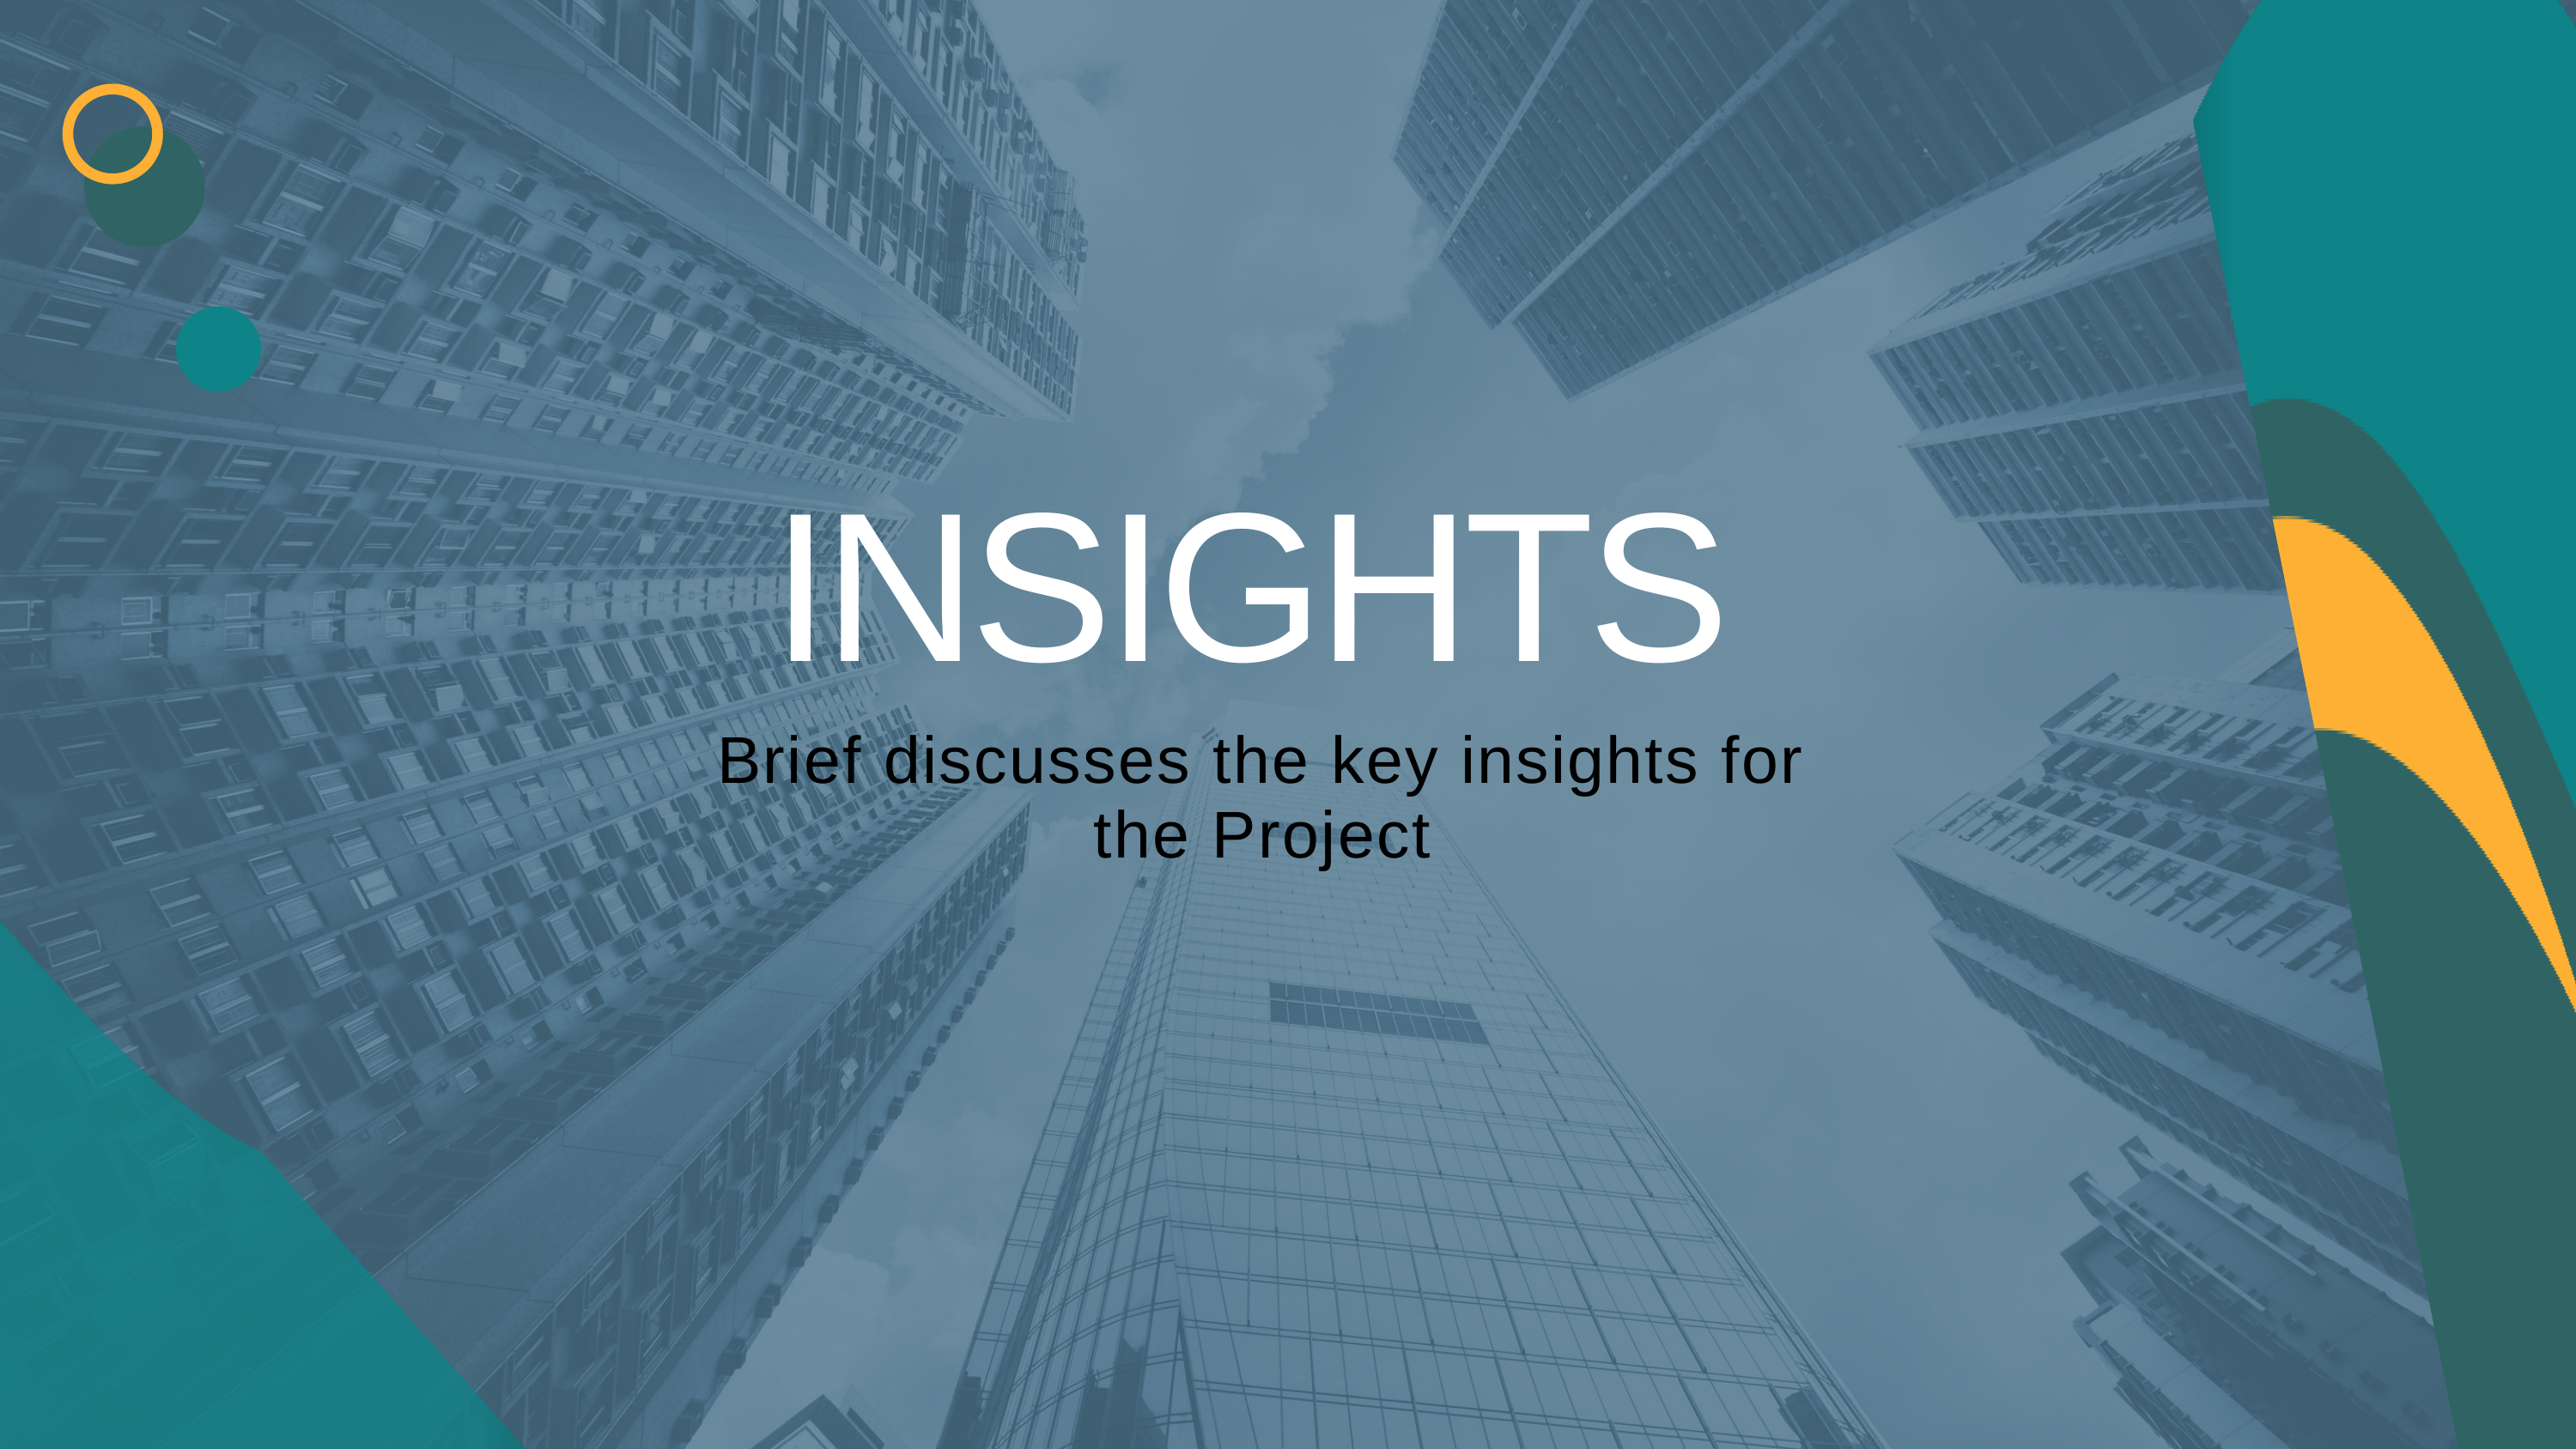

INSIGHTS
Brief discusses the key insights for the Project